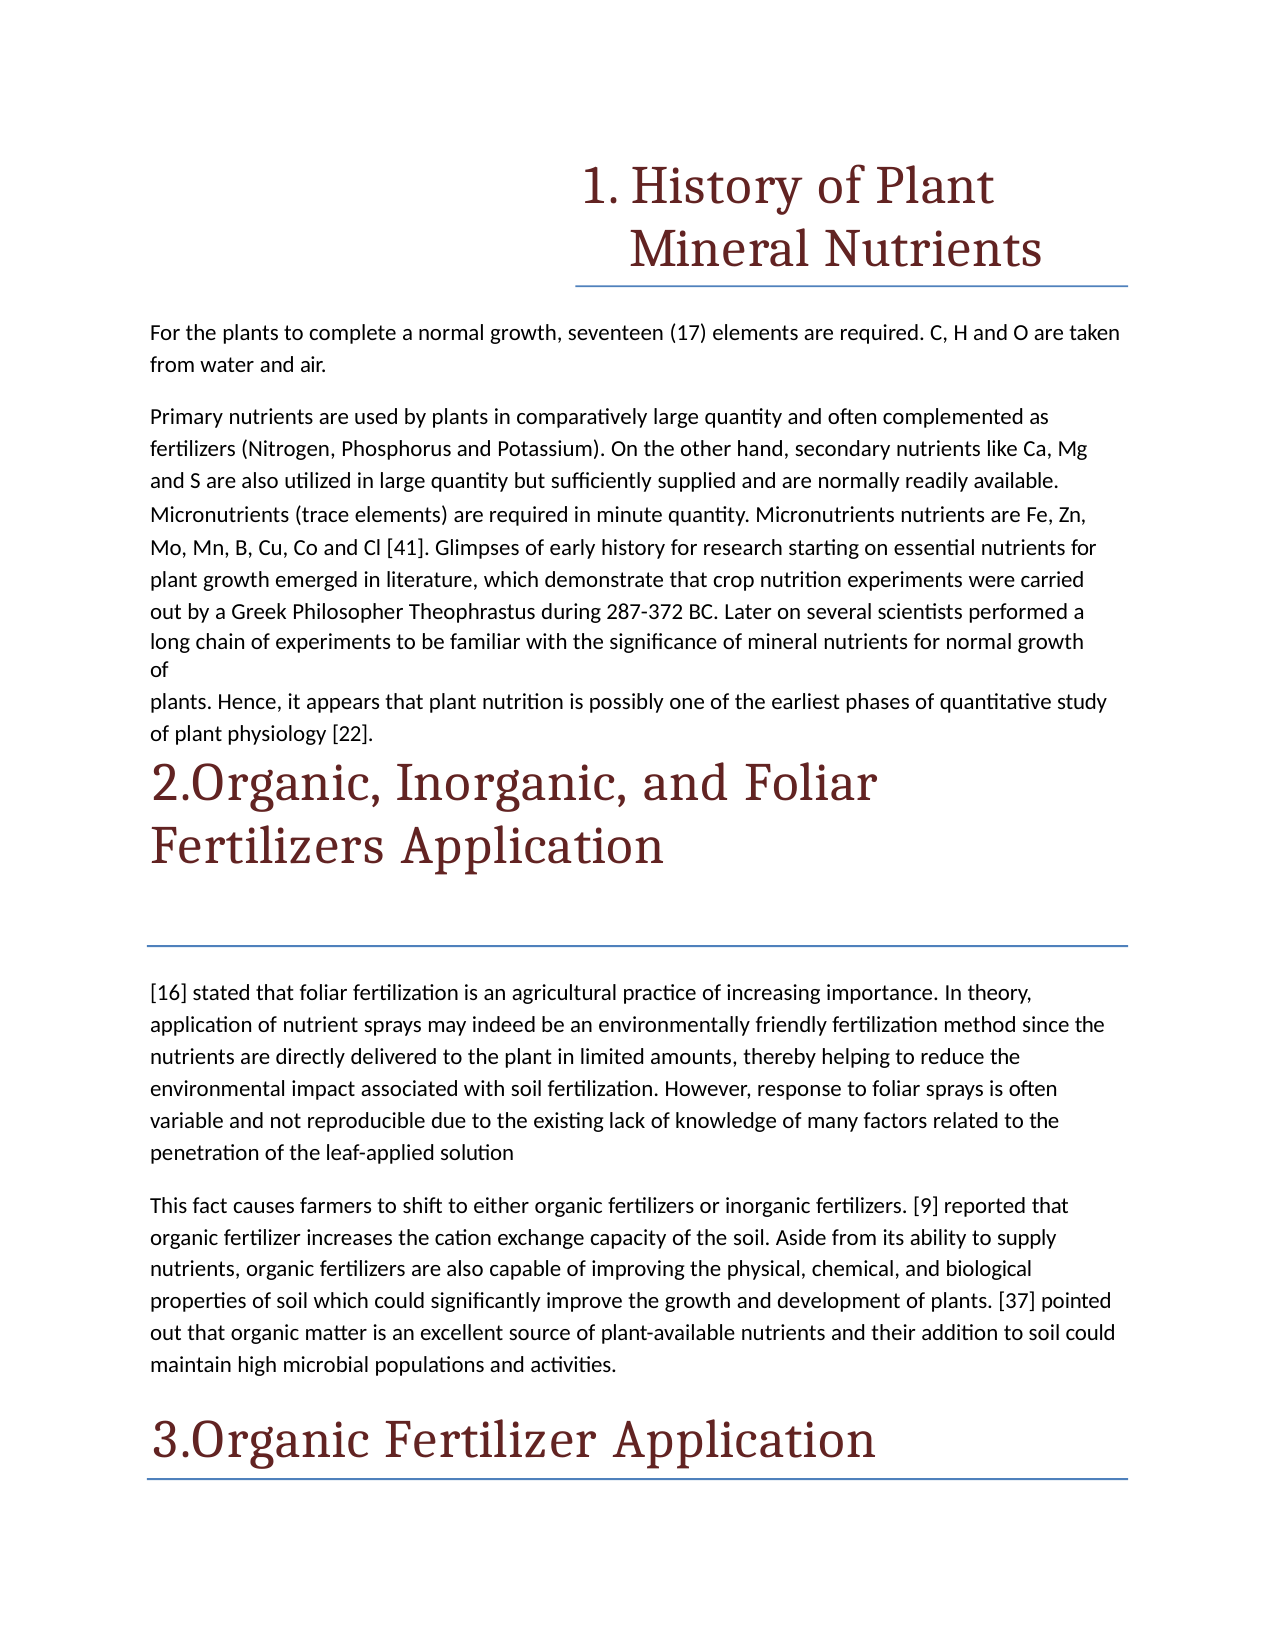

# 1. History of Plant Mineral Nutrients

For the plants to complete a normal growth, seventeen (17) elements are required. C, H and O are taken from water and air.

Primary nutrients are used by plants in comparatively large quantity and often complemented as fertilizers (Nitrogen, Phosphorus and Potassium). On the other hand, secondary nutrients like Ca, Mg and S are also utilized in large quantity but sufficiently supplied and are normally readily available.
Micronutrients (trace elements) are required in minute quantity. Micronutrients nutrients are Fe, Zn, Mo, Mn, B, Cu, Co and Cl [41]. Glimpses of early history for research starting on essential nutrients for
plant growth emerged in literature, which demonstrate that crop nutrition experiments were carried out by a Greek Philosopher Theophrastus during 287-372 BC. Later on several scientists performed a
long chain of experiments to be familiar with the significance of mineral nutrients for normal growth of
plants. Hence, it appears that plant nutrition is possibly one of the earliest phases of quantitative study of plant physiology [22].
2.Organic, Inorganic, and Foliar Fertilizers Application

[16] stated that foliar fertilization is an agricultural practice of increasing importance. In theory, application of nutrient sprays may indeed be an environmentally friendly fertilization method since the nutrients are directly delivered to the plant in limited amounts, thereby helping to reduce the environmental impact associated with soil fertilization. However, response to foliar sprays is often variable and not reproducible due to the existing lack of knowledge of many factors related to the penetration of the leaf-applied solution

This fact causes farmers to shift to either organic fertilizers or inorganic fertilizers. [9] reported that organic fertilizer increases the cation exchange capacity of the soil. Aside from its ability to supply nutrients, organic fertilizers are also capable of improving the physical, chemical, and biological properties of soil which could significantly improve the growth and development of plants. [37] pointed out that organic matter is an excellent source of plant-available nutrients and their addition to soil could maintain high microbial populations and activities.
3.Organic Fertilizer Application